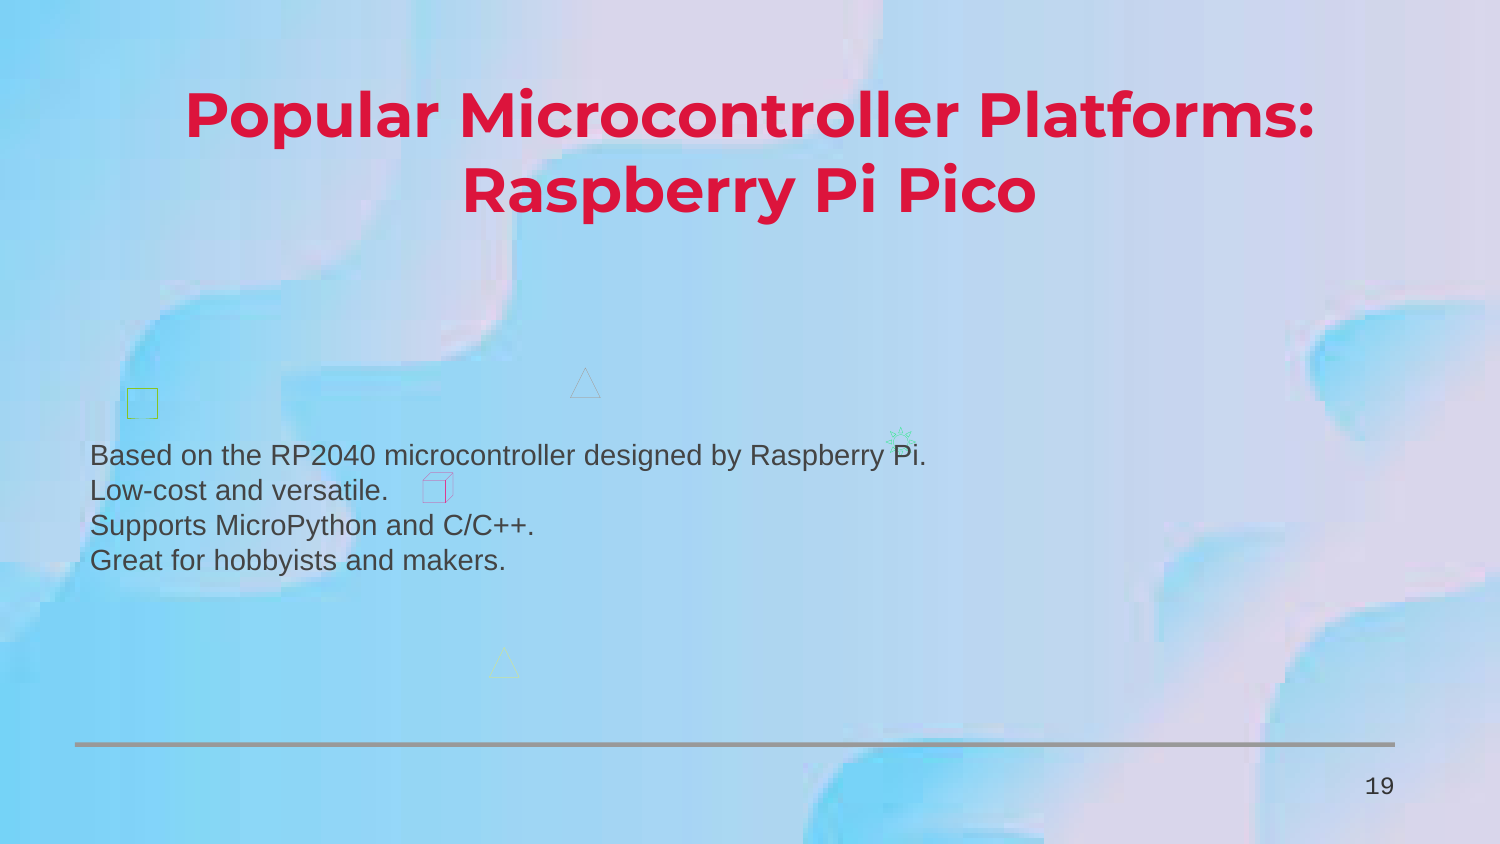

Popular Microcontroller Platforms: Raspberry Pi Pico

Based on the RP2040 microcontroller designed by Raspberry Pi.
Low-cost and versatile.
Supports MicroPython and C/C++.
Great for hobbyists and makers.

19